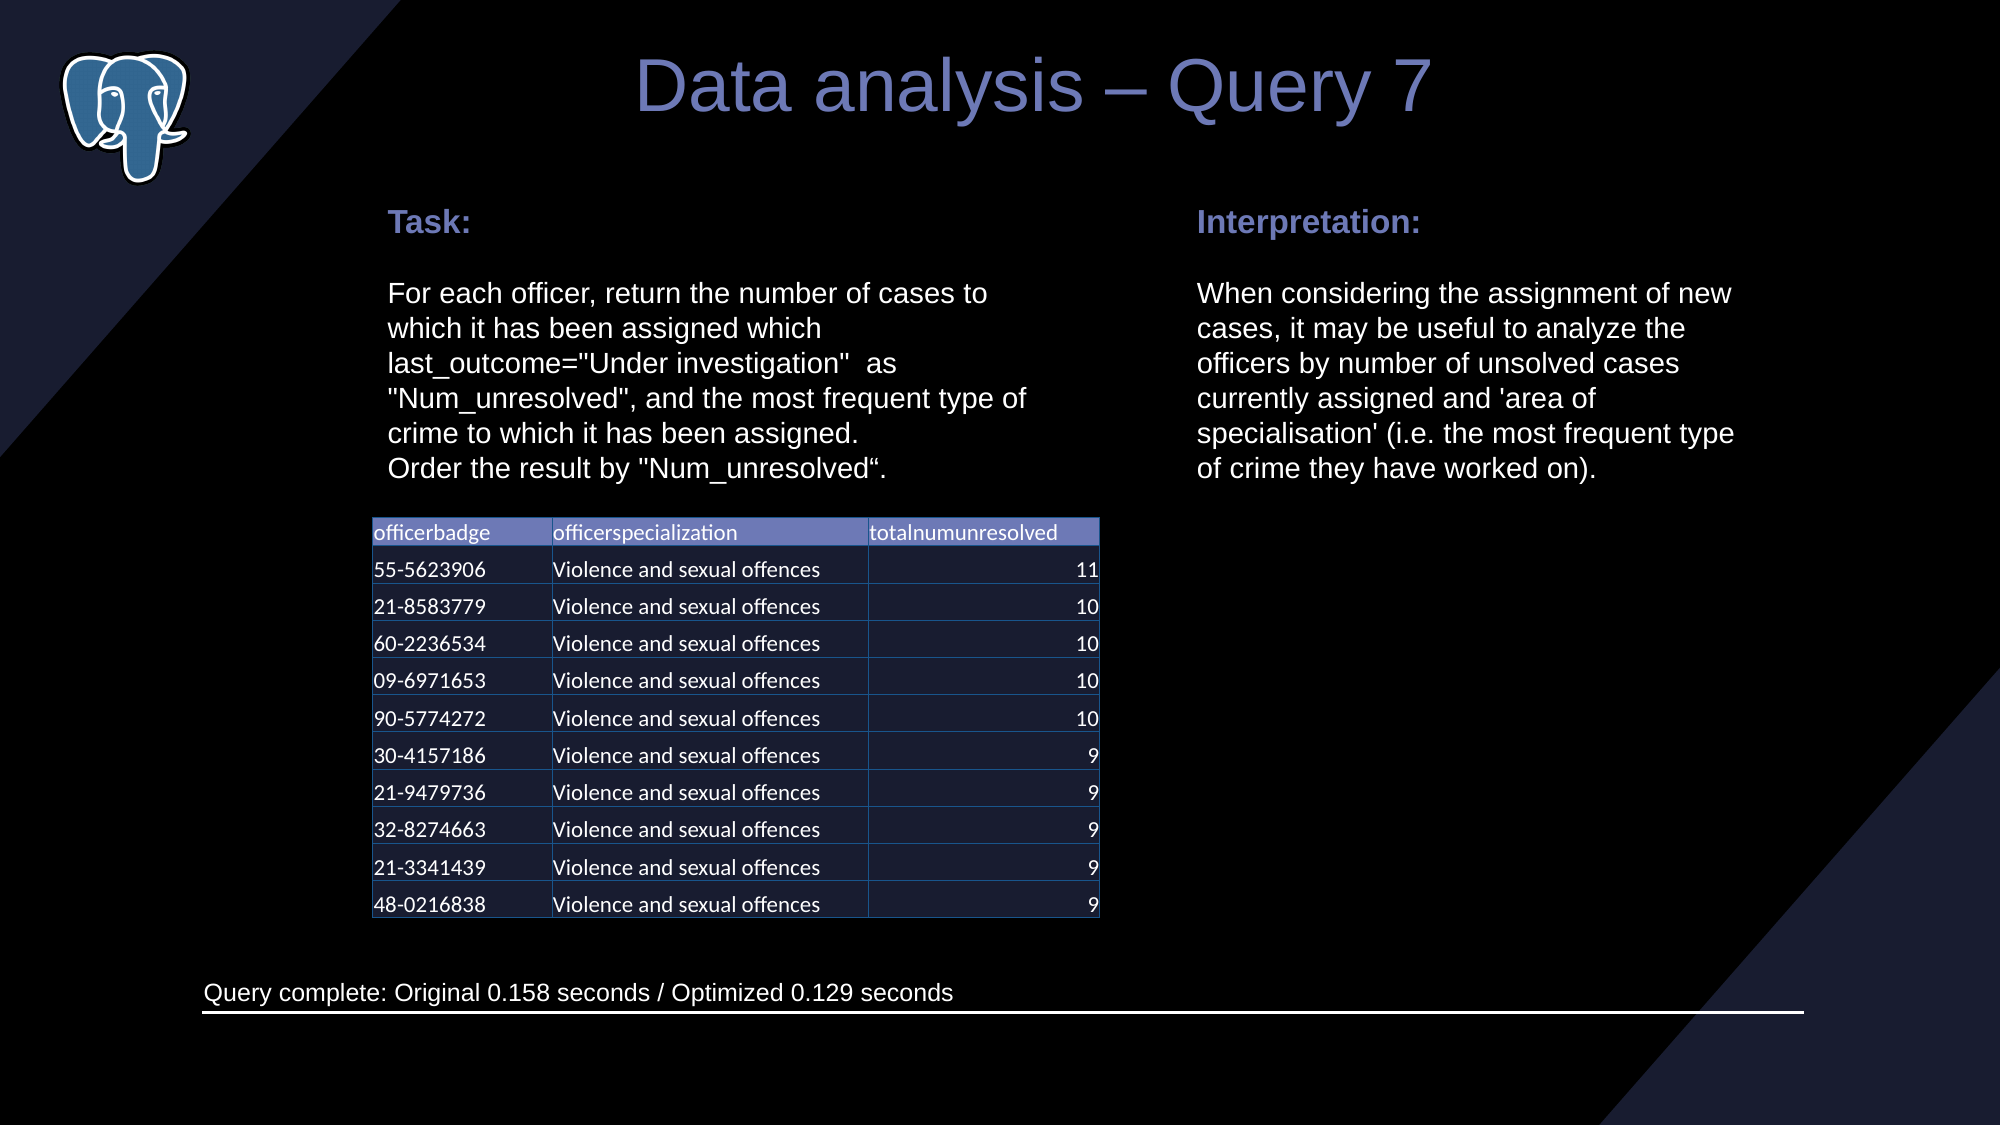

Data analysis – Query 7
Task:

For each officer, return the number of cases to which it has been assigned which last_outcome="Under investigation"  as "Num_unresolved", and the most frequent type of crime to which it has been assigned.
Order the result by "Num_unresolved“.
Interpretation:

When considering the assignment of new cases, it may be useful to analyze the officers by number of unsolved cases currently assigned and 'area of specialisation' (i.e. the most frequent type of crime they have worked on).
| officerbadge | officerspecialization | totalnumunresolved |
| --- | --- | --- |
| 55-5623906 | Violence and sexual offences | 11 |
| 21-8583779 | Violence and sexual offences | 10 |
| 60-2236534 | Violence and sexual offences | 10 |
| 09-6971653 | Violence and sexual offences | 10 |
| 90-5774272 | Violence and sexual offences | 10 |
| 30-4157186 | Violence and sexual offences | 9 |
| 21-9479736 | Violence and sexual offences | 9 |
| 32-8274663 | Violence and sexual offences | 9 |
| 21-3341439 | Violence and sexual offences | 9 |
| 48-0216838 | Violence and sexual offences | 9 |
Query complete: Original 0.158 seconds / Optimized 0.129 seconds